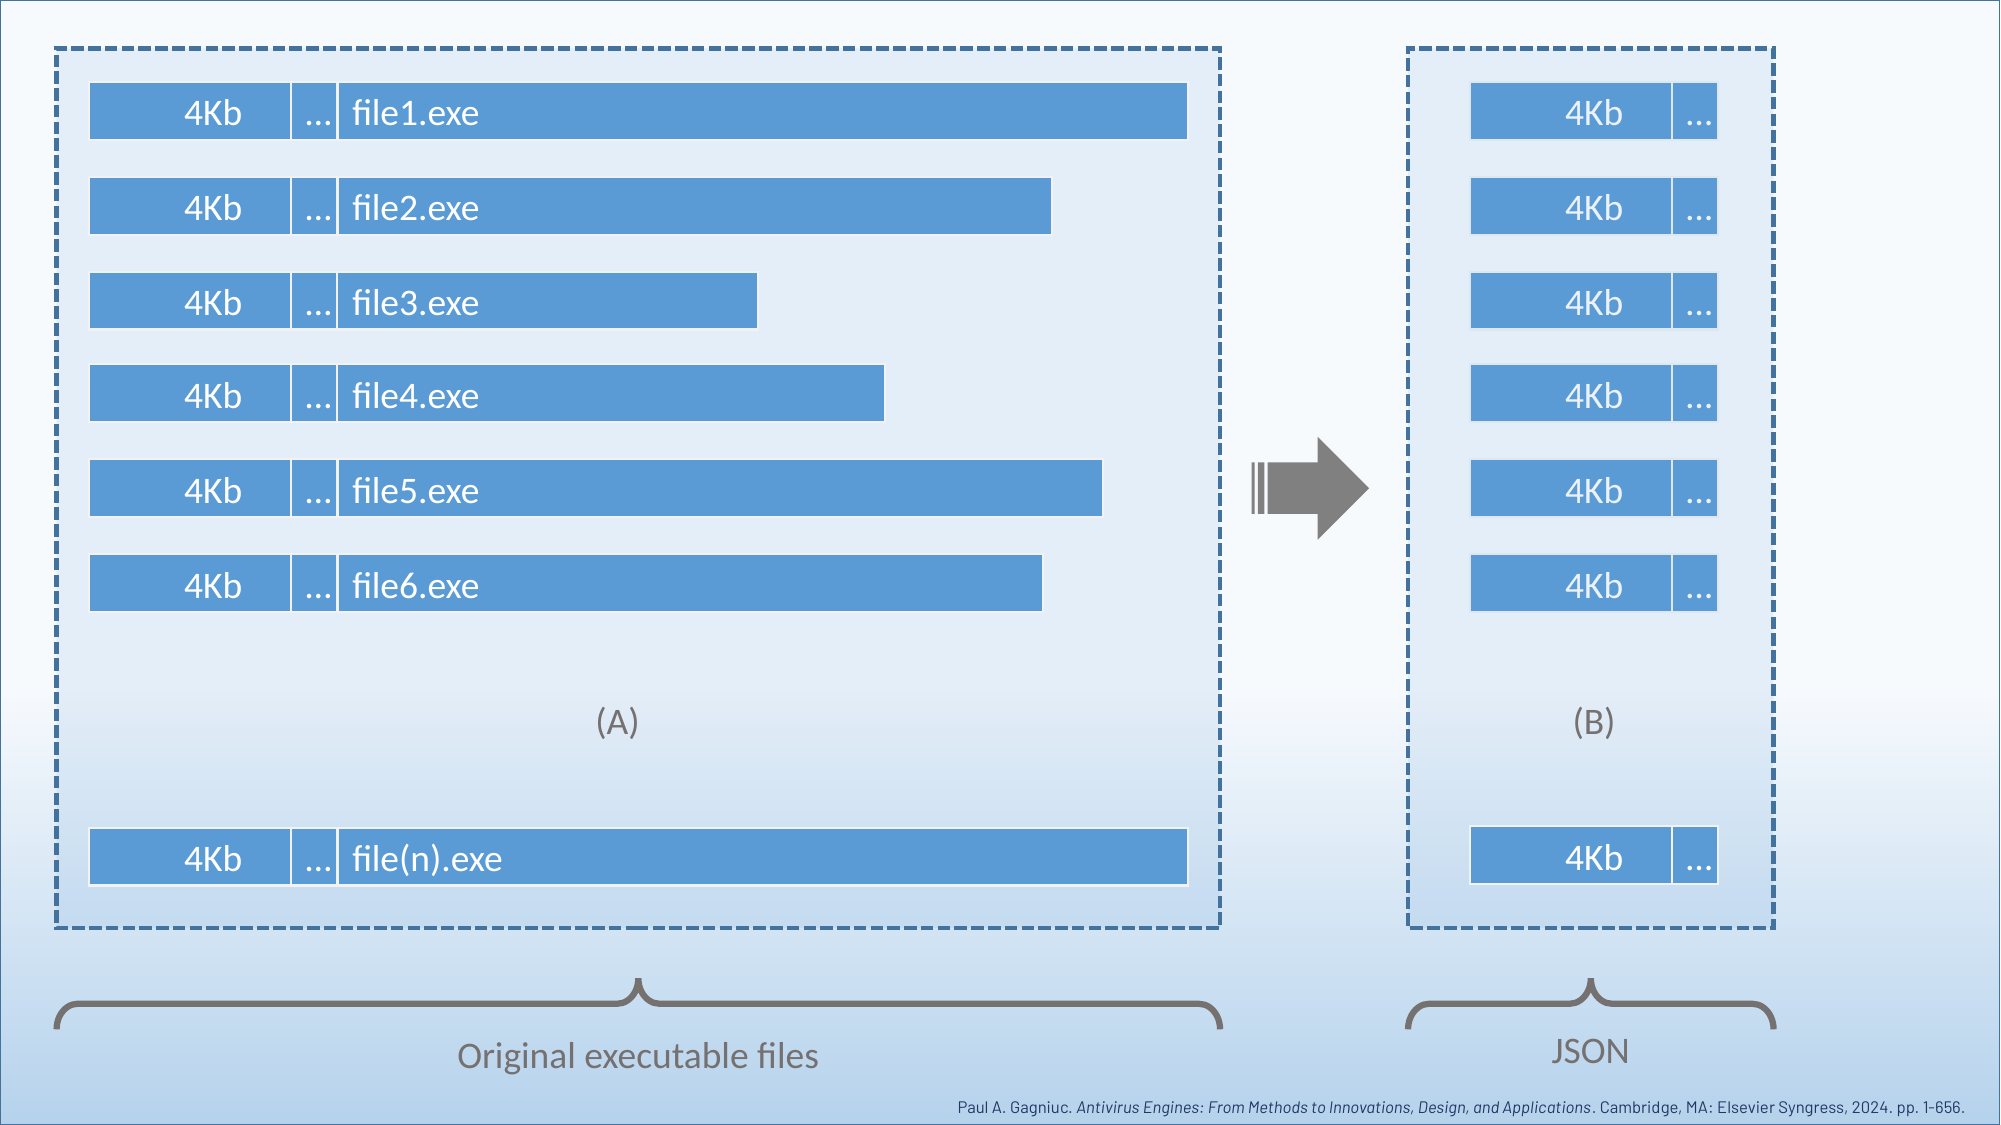

4Kb
…
file1.exe
4Kb
…
4Kb
…
file2.exe
4Kb
…
4Kb
…
file3.exe
4Kb
…
4Kb
…
file4.exe
4Kb
…

4Kb
…
file5.exe
4Kb
…
4Kb
…
file6.exe
4Kb
…
(A)
(B)

4Kb
…
4Kb
…
file(n).exe
JSON
Original executable files
Paul A. Gagniuc. Antivirus Engines: From Methods to Innovations, Design, and Applications. Cambridge, MA: Elsevier Syngress, 2024. pp. 1-656.